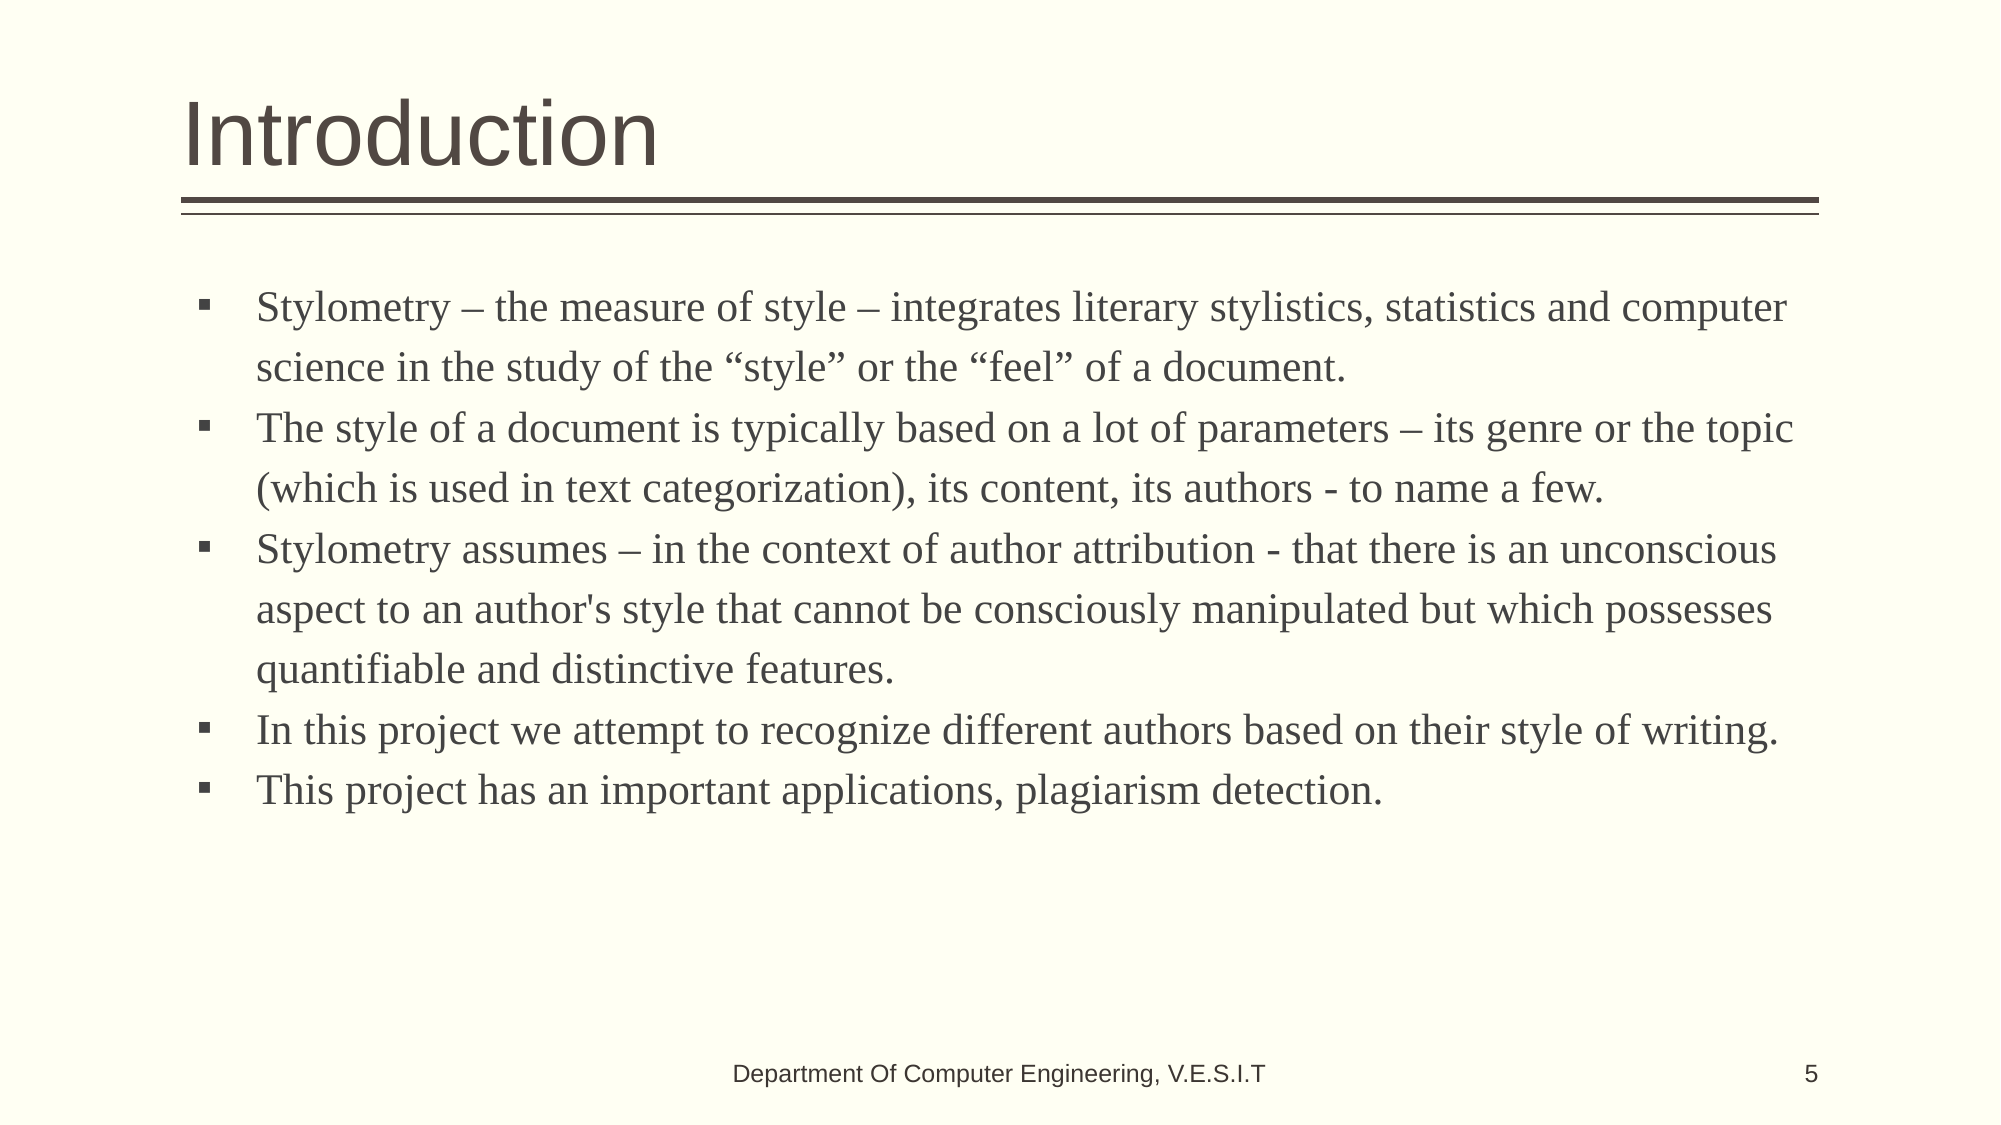

# Introduction
Stylometry – the measure of style – integrates literary stylistics, statistics and computer science in the study of the “style” or the “feel” of a document.
The style of a document is typically based on a lot of parameters – its genre or the topic (which is used in text categorization), its content, its authors - to name a few.
Stylometry assumes – in the context of author attribution - that there is an unconscious aspect to an author's style that cannot be consciously manipulated but which possesses quantifiable and distinctive features.
In this project we attempt to recognize different authors based on their style of writing.
This project has an important applications, plagiarism detection.

Department Of Computer Engineering, V.E.S.I.T
5